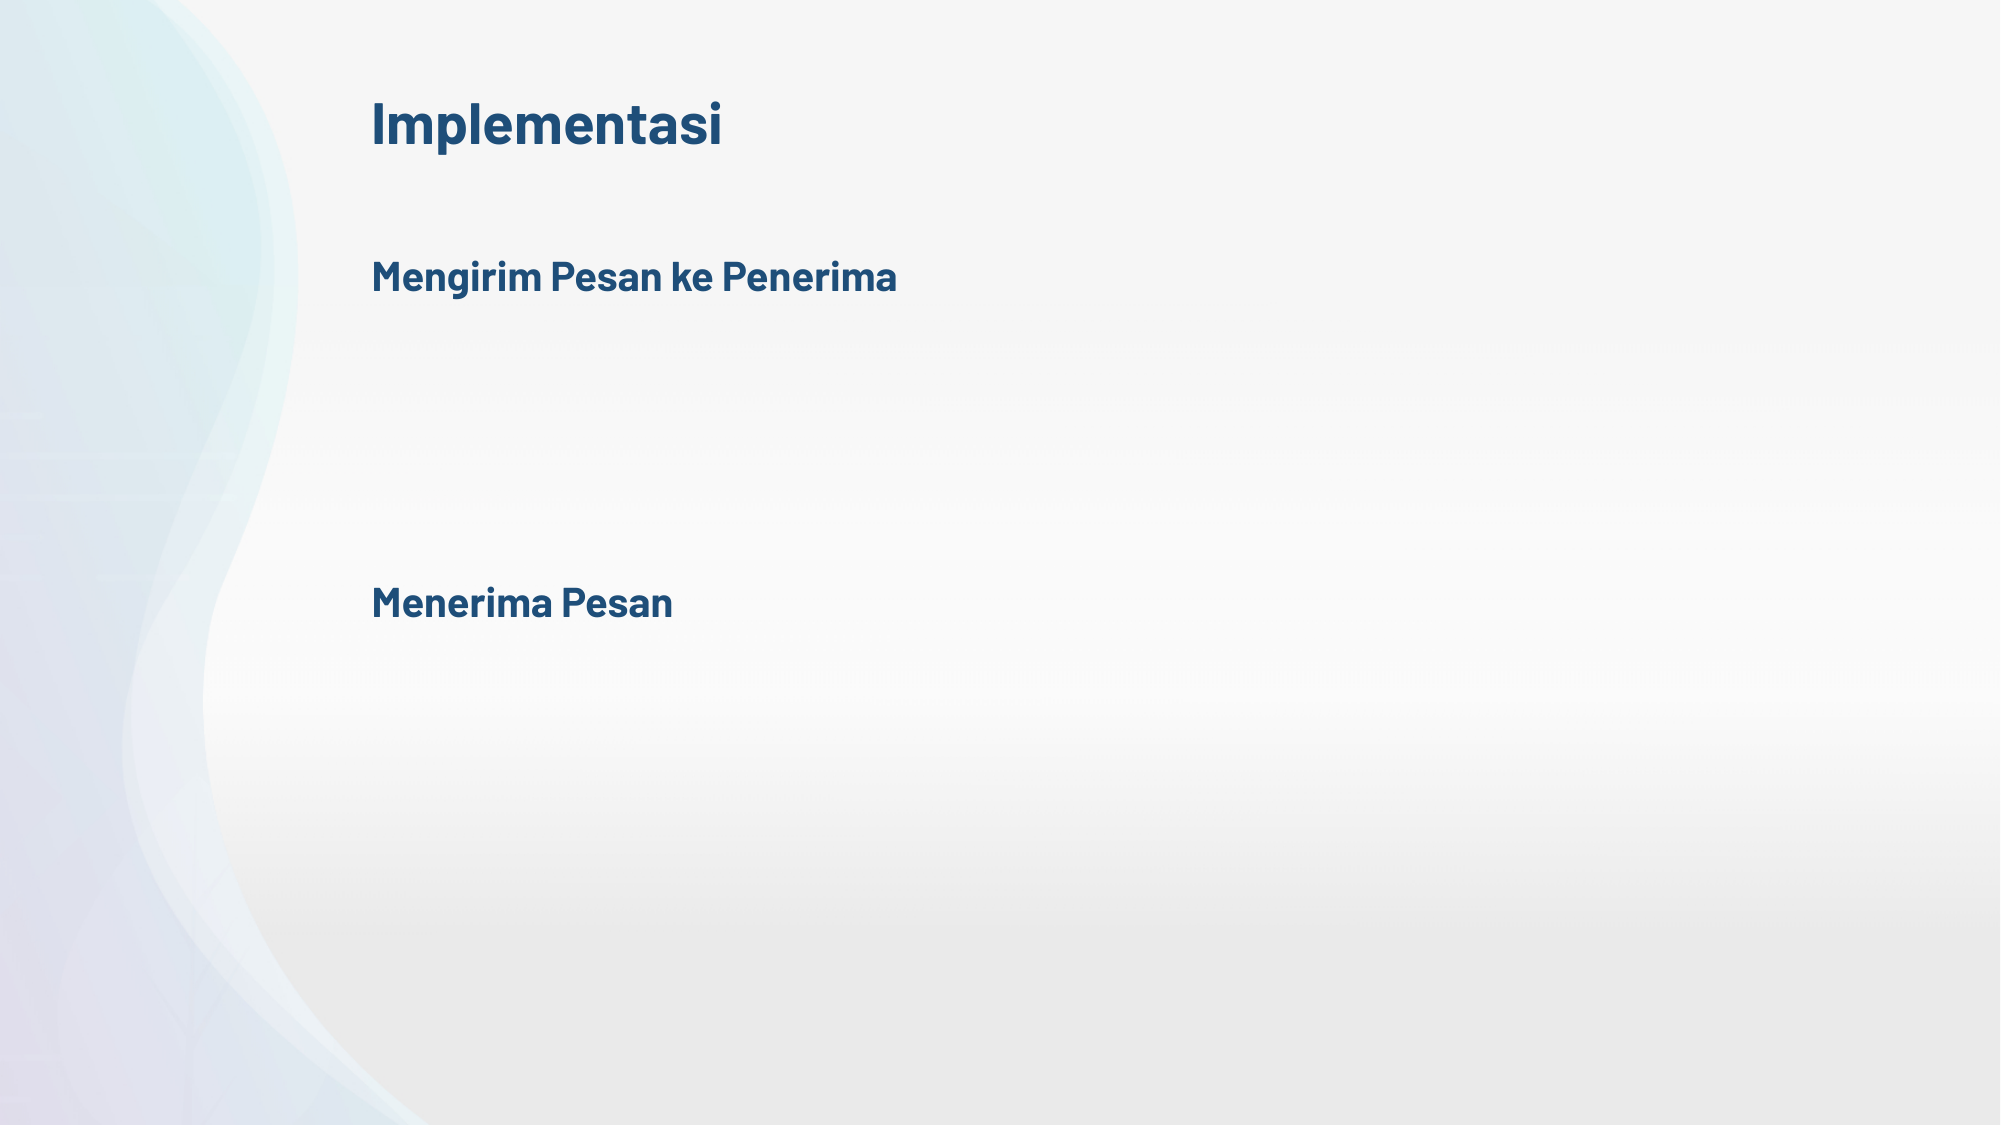

Implementasi
Mengirim Pesan ke Penerima
Menerima Pesan